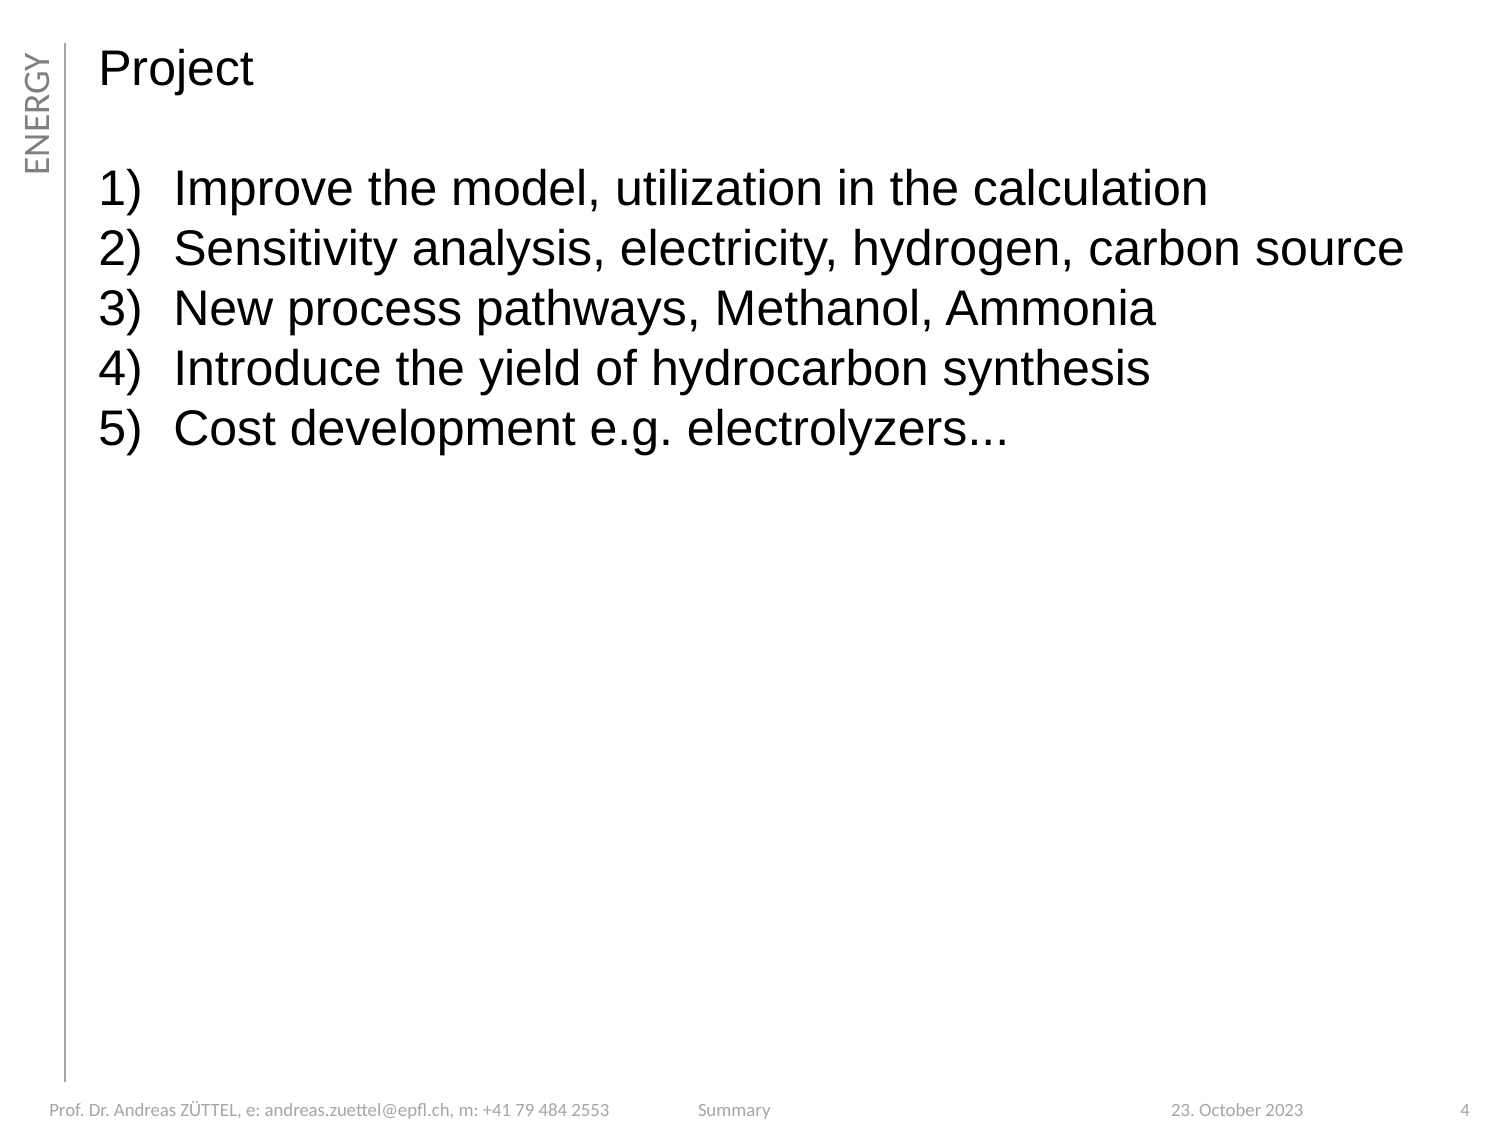

Project

Improve the model, utilization in the calculation
Sensitivity analysis, electricity, hydrogen, carbon source
New process pathways, Methanol, Ammonia
Introduce the yield of hydrocarbon synthesis
Cost development e.g. electrolyzers...